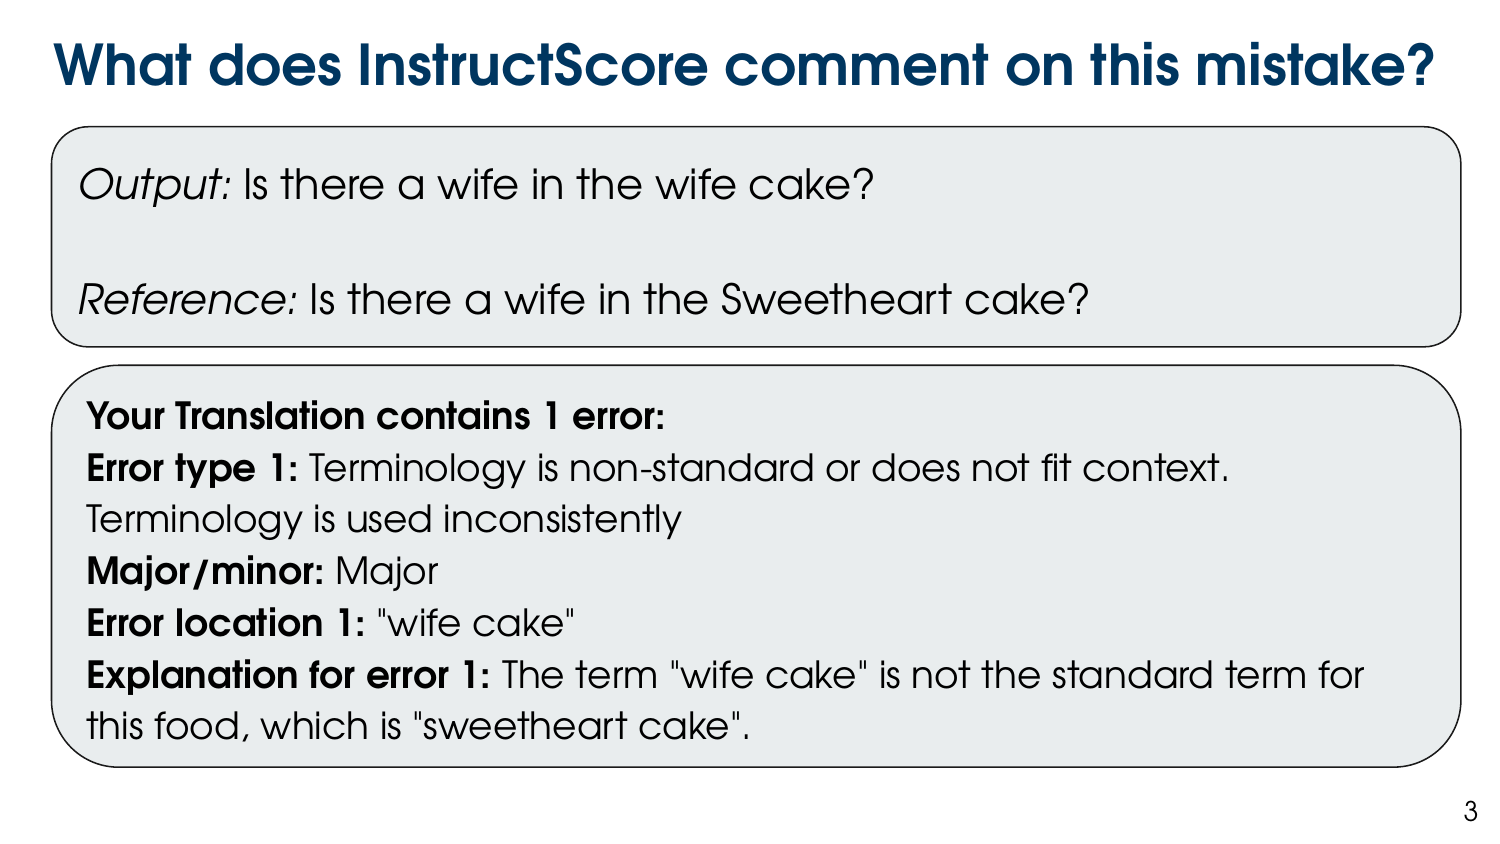

# What does InstructScore comment on this mistake?
Output: Is there a wife in the wife cake?

Reference: Is there a wife in the Sweetheart cake?
Your Translation contains 1 error:
Error type 1: Terminology is non-standard or does not fit context. Terminology is used inconsistently
Major/minor: Major
Error location 1: "wife cake"
Explanation for error 1: The term "wife cake" is not the standard term for this food, which is "sweetheart cake".
3